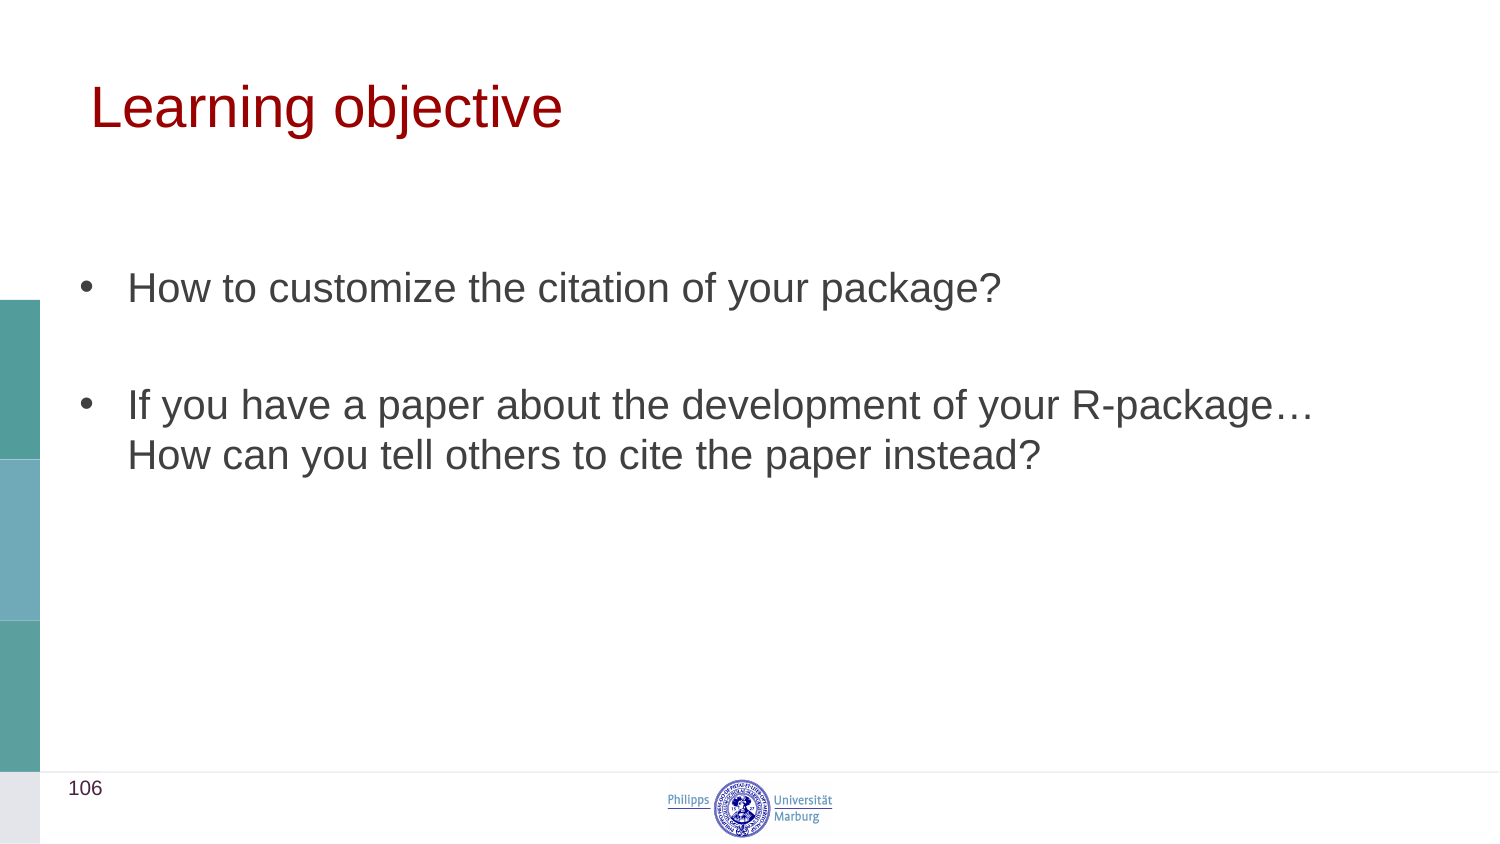

# Learning objective
How to customize the citation of your package?

If you have a paper about the development of your R-package… How can you tell others to cite the paper instead?

106